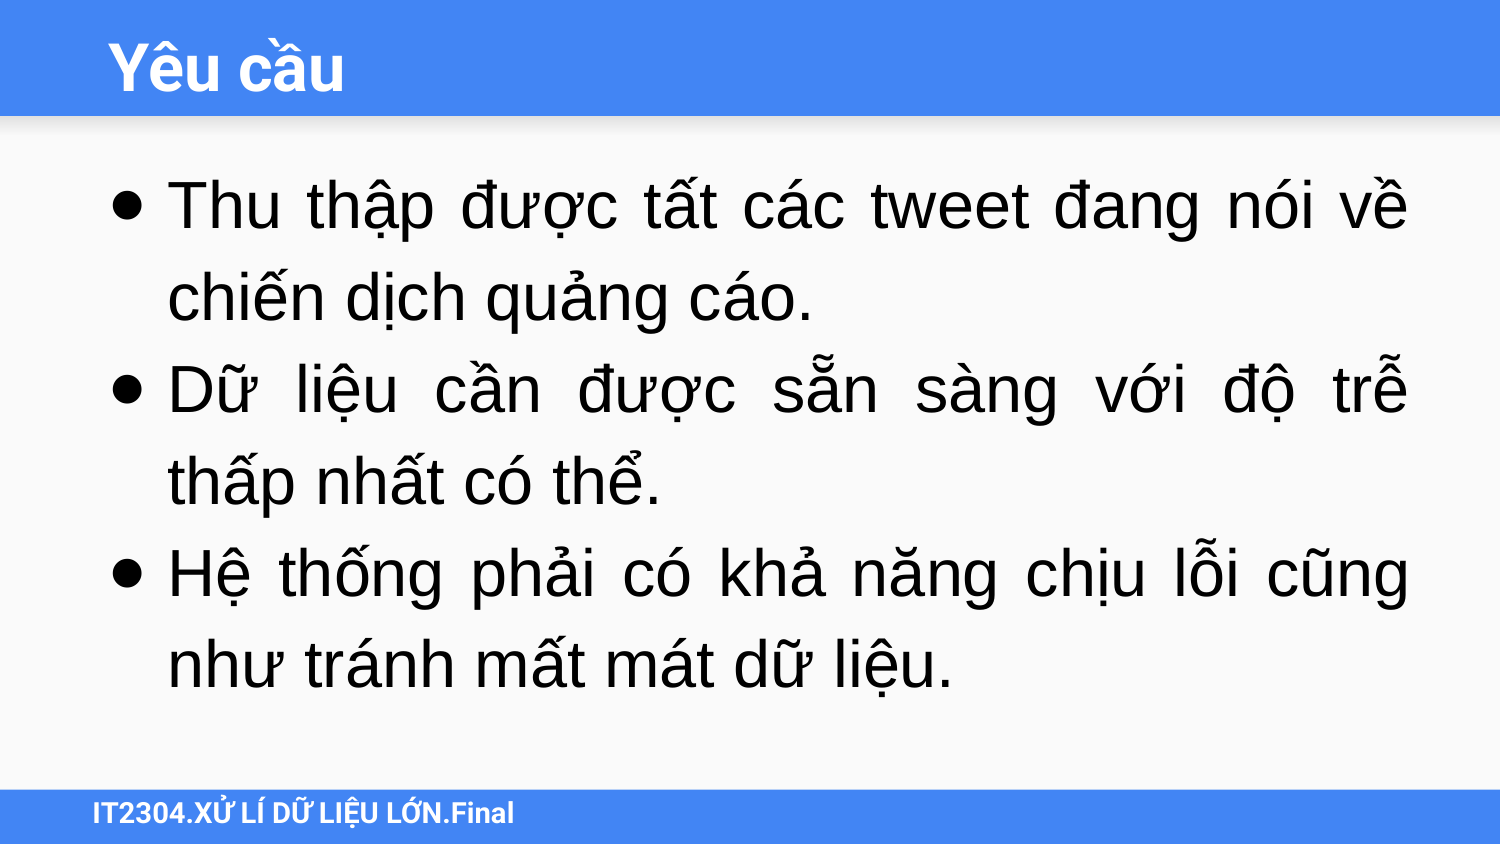

# Yêu cầu
Thu thập được tất các tweet đang nói về chiến dịch quảng cáo.
Dữ liệu cần được sẵn sàng với độ trễ thấp nhất có thể.
Hệ thống phải có khả năng chịu lỗi cũng như tránh mất mát dữ liệu.